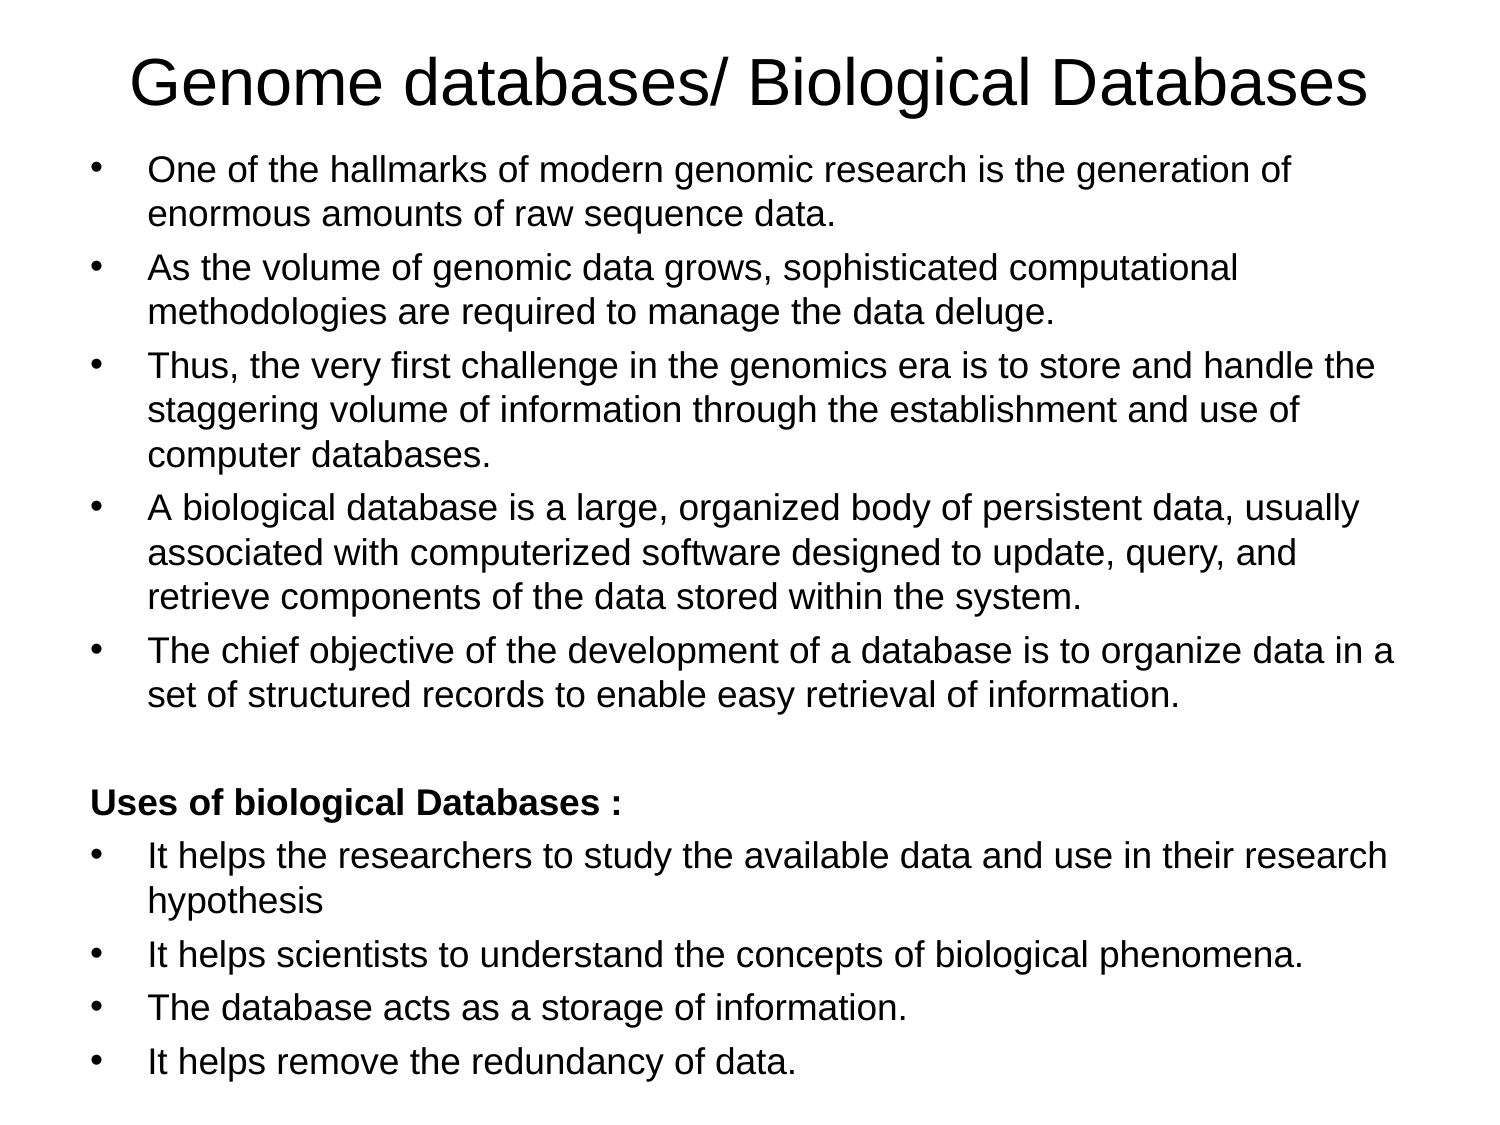

Genome databases/ Biological Databases
One of the hallmarks of modern genomic research is the generation of enormous amounts of raw sequence data.
As the volume of genomic data grows, sophisticated computational methodologies are required to manage the data deluge.
Thus, the very first challenge in the genomics era is to store and handle the staggering volume of information through the establishment and use of computer databases.
A biological database is a large, organized body of persistent data, usually associated with computerized software designed to update, query, and retrieve components of the data stored within the system.
The chief objective of the development of a database is to organize data in a set of structured records to enable easy retrieval of information.

Uses of biological Databases :
It helps the researchers to study the available data and use in their research hypothesis
It helps scientists to understand the concepts of biological phenomena.
The database acts as a storage of information.
It helps remove the redundancy of data.